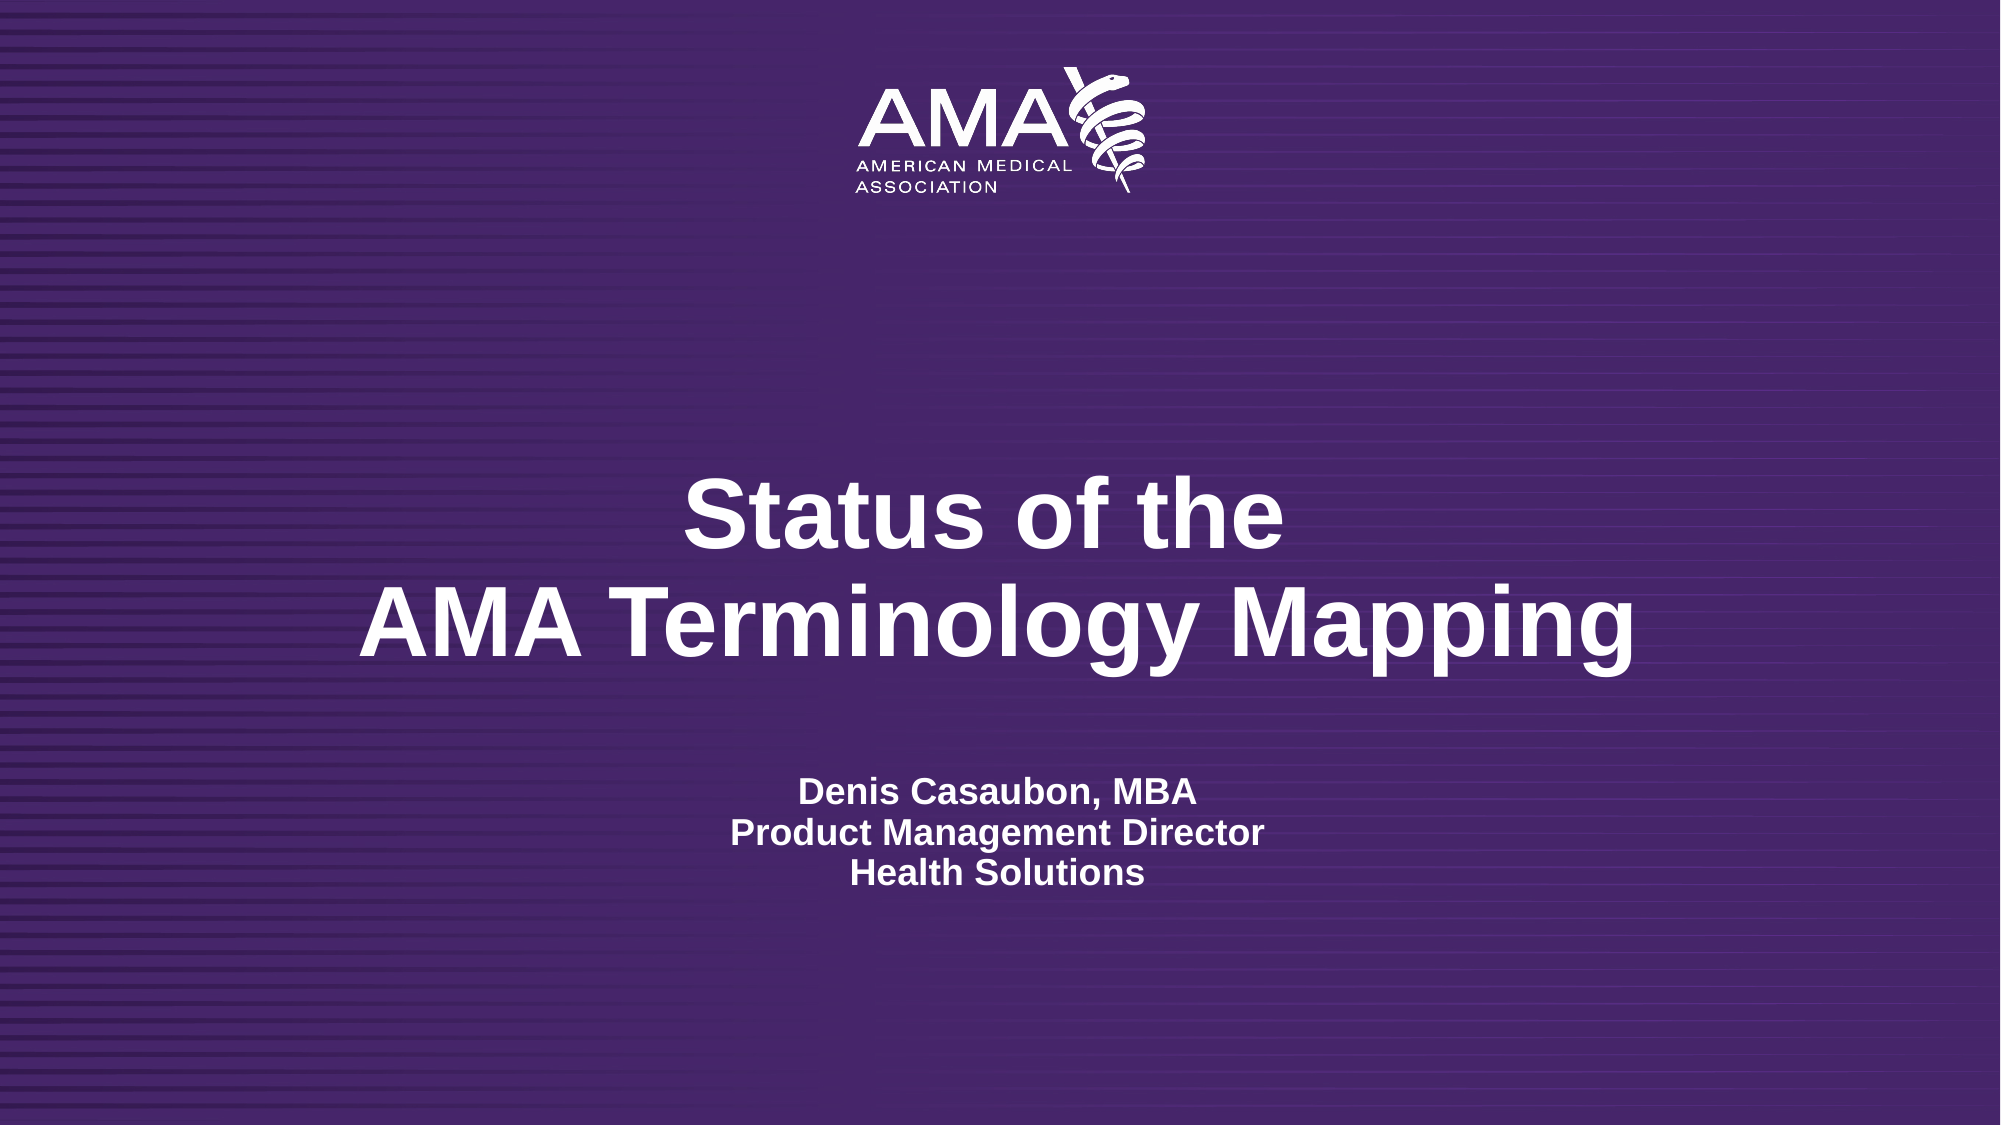

# Status of the AMA Terminology Mapping
Denis Casaubon, MBA
Product Management Director
Health Solutions